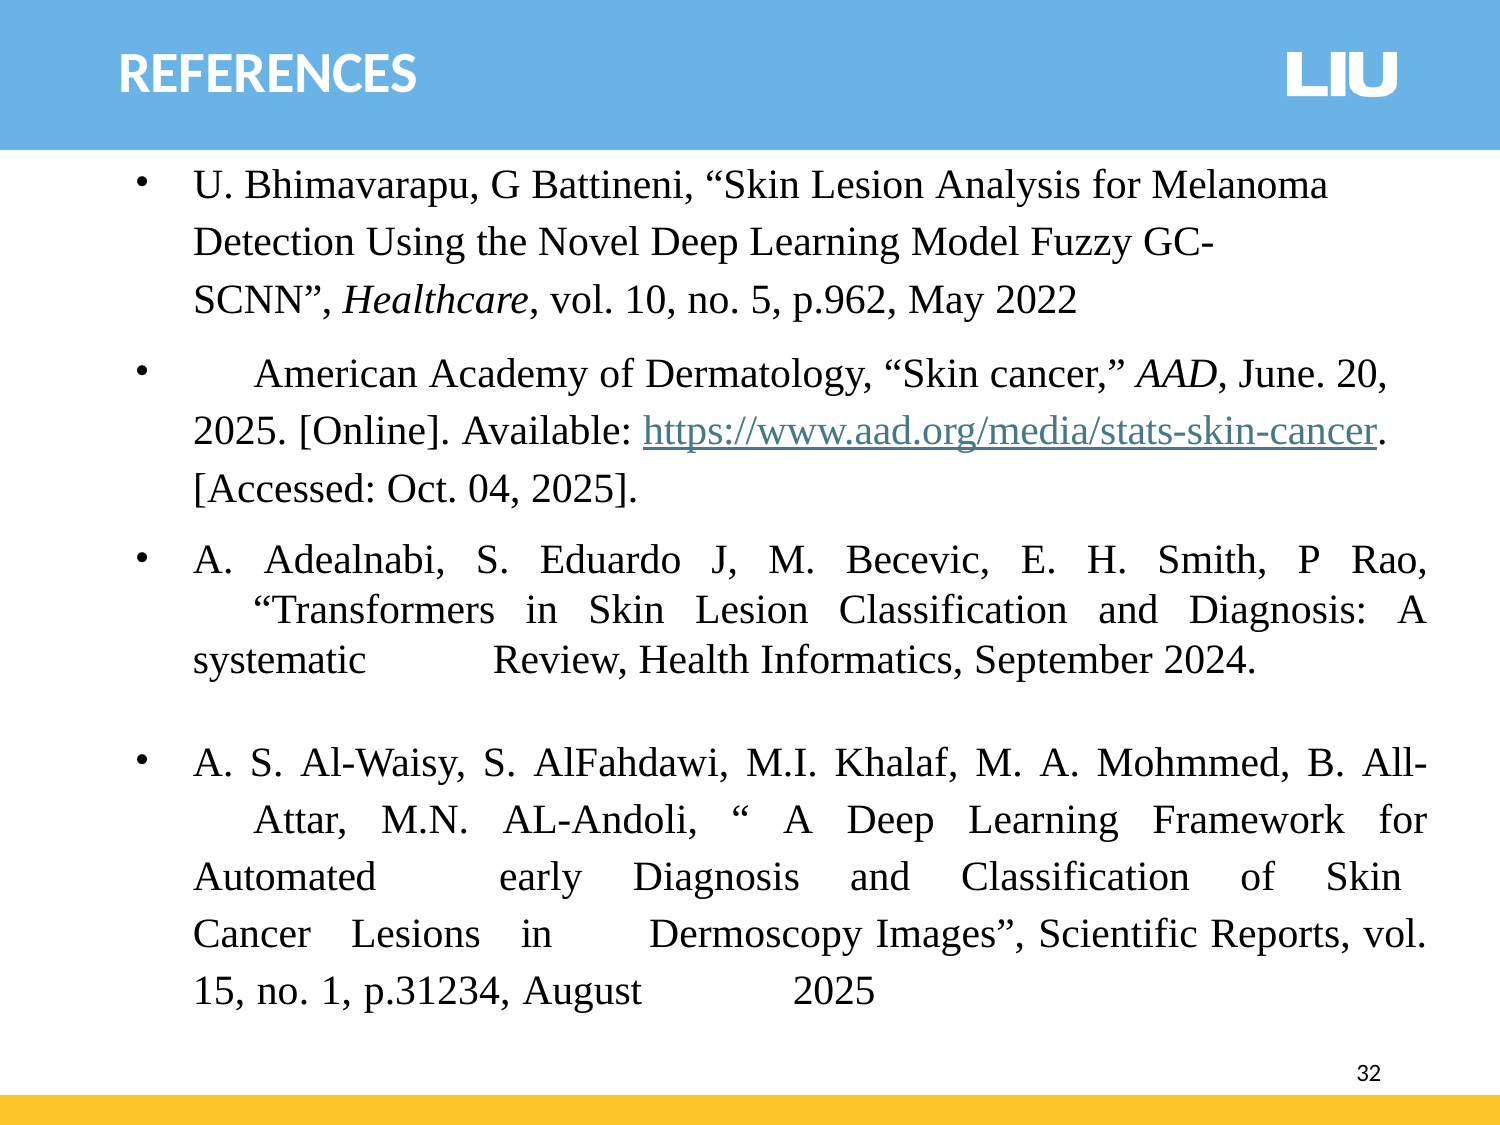

# REFERENCES
U. Bhimavarapu, G Battineni, “Skin Lesion Analysis for Melanoma Detection Using the Novel Deep Learning Model Fuzzy GC-SCNN”, Healthcare, vol. 10, no. 5, p.962, May 2022
	American Academy of Dermatology, “Skin cancer,” AAD, June. 20, 2025. [Online]. Available: https://www.aad.org/media/stats-skin-cancer. [Accessed: Oct. 04, 2025].
A.  Adealnabi,  S.  Eduardo  J,  M.  Becevic,  E.  H.  Smith,  P  Rao, 	“Transformers in Skin Lesion Classification and Diagnosis: A systematic 	Review, Health Informatics, September 2024.
A. S. Al-Waisy, S. AlFahdawi, M.I. Khalaf, M. A. Mohmmed, B. All- 	Attar, M.N. AL-Andoli, “ A Deep Learning Framework for Automated 	early  Diagnosis  and  Classification  of  Skin  Cancer  Lesions  in 	Dermoscopy Images”, Scientific Reports, vol. 15, no. 1, p.31234, August 	2025
32